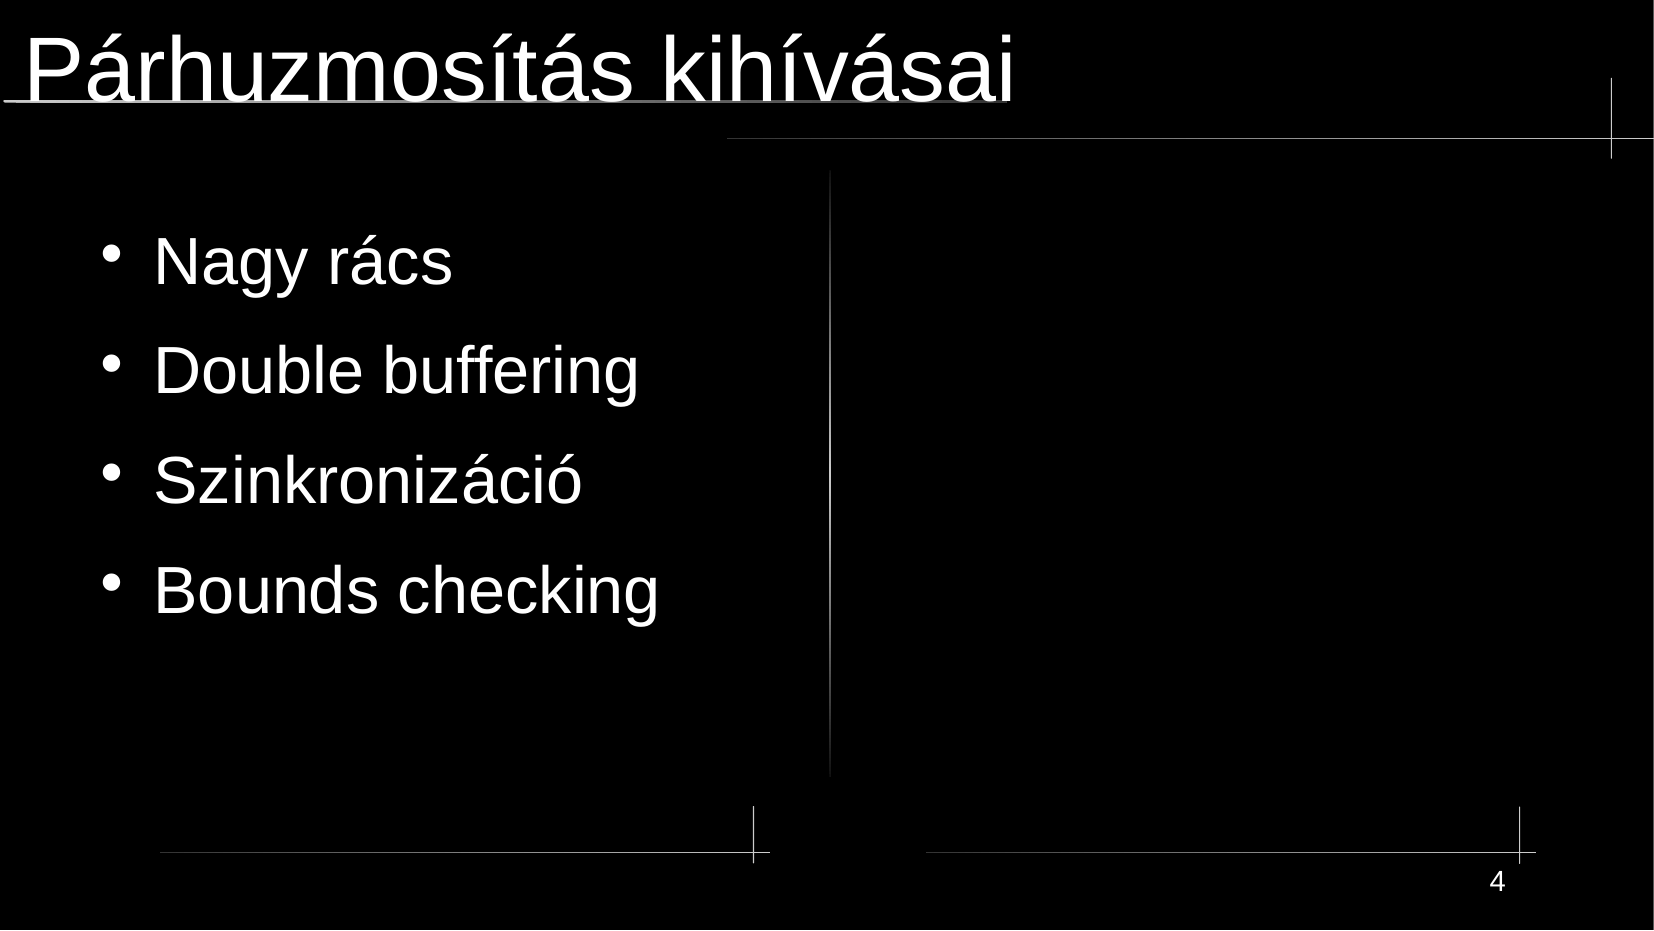

# Párhuzmosítás kihívásai
Nagy rács
Double buffering
Szinkronizáció
Bounds checking

4